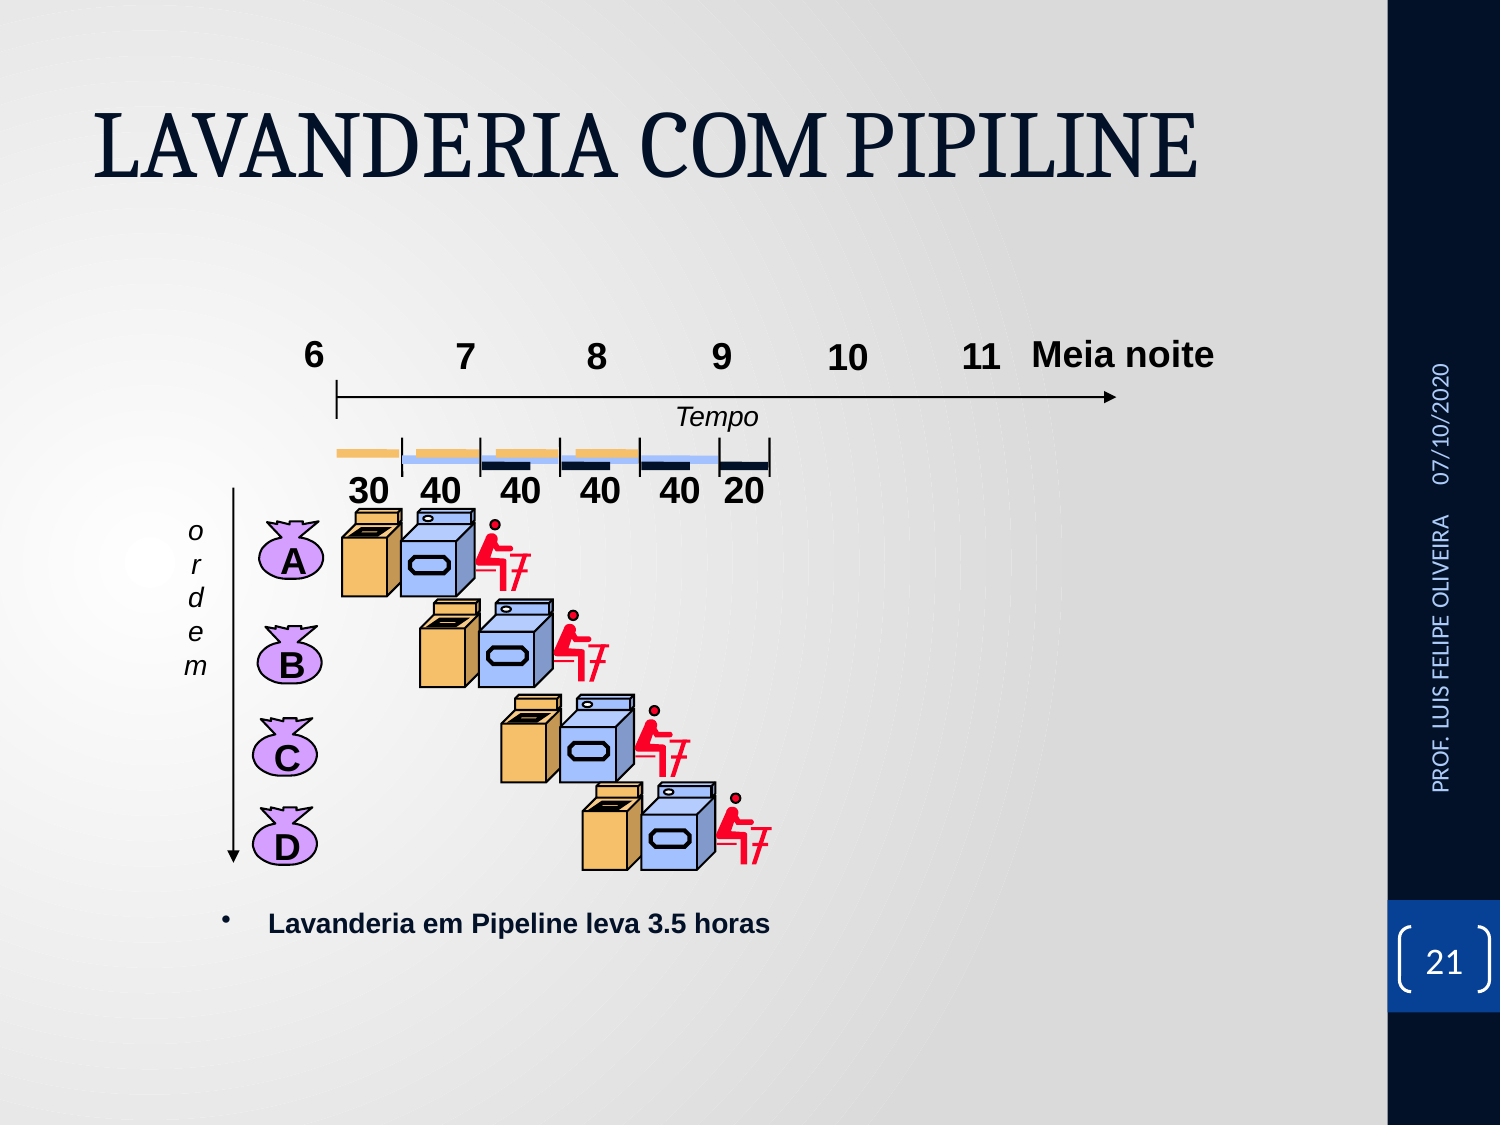

# LAVANDERIA COM PIPILINE
07/10/2020
6
Meia noite
7
8
9
11
10

Tempo

40

40

40

30
40
20

o
r
d
e
m

A

B
PROF. LUIS FELIPE OLIVEIRA

C

D
Lavanderia em Pipeline leva 3.5 horas
21